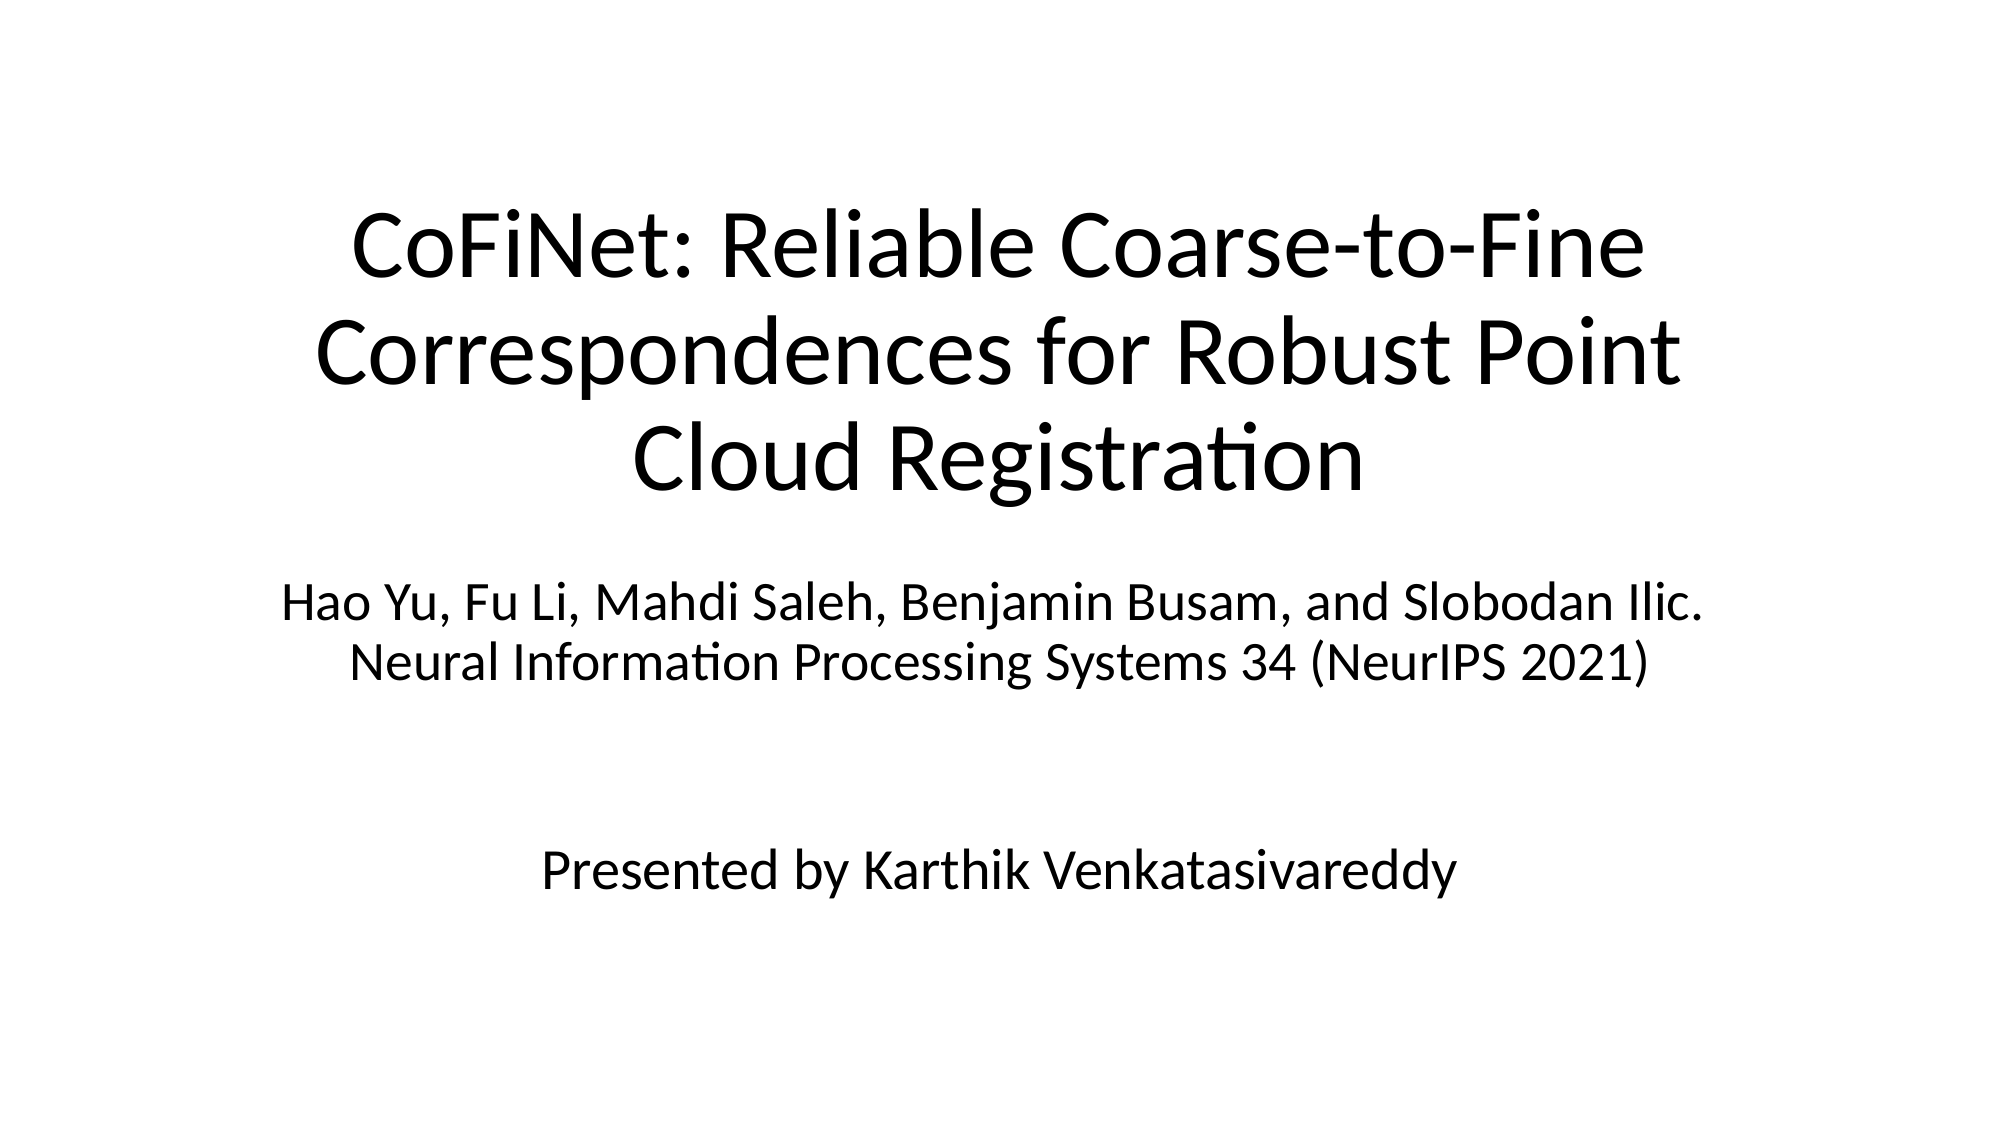

# CoFiNet: Reliable Coarse-to-Fine Correspondences for Robust Point Cloud Registration Hao Yu, Fu Li, Mahdi Saleh, Benjamin Busam, and Slobodan Ilic. Neural Information Processing Systems 34 (NeurIPS 2021)

Presented by Karthik Venkatasivareddy